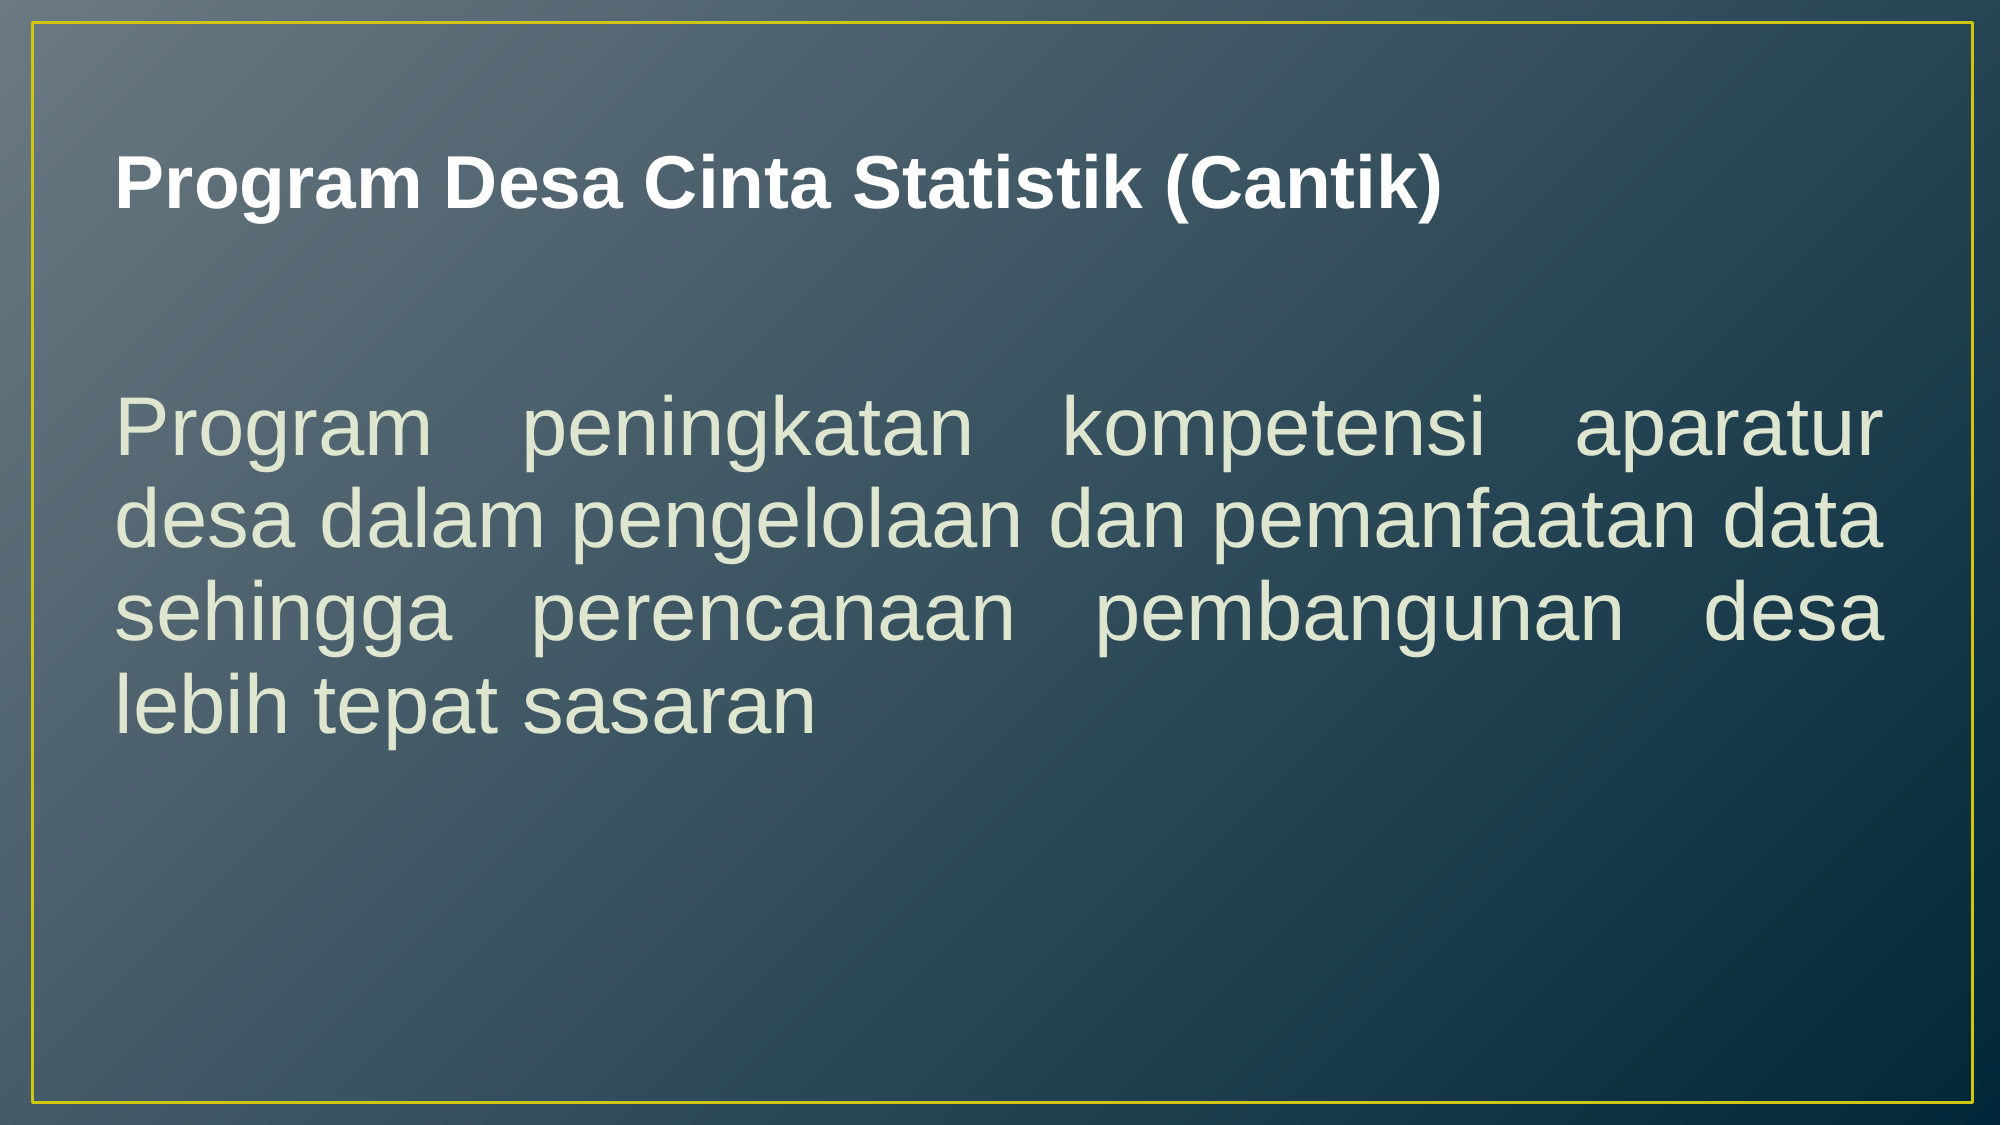

# Program Desa Cinta Statistik (Cantik)

Program peningkatan kompetensi aparatur desa dalam pengelolaan dan pemanfaatan data sehingga perencanaan pembangunan desa lebih tepat sasaran